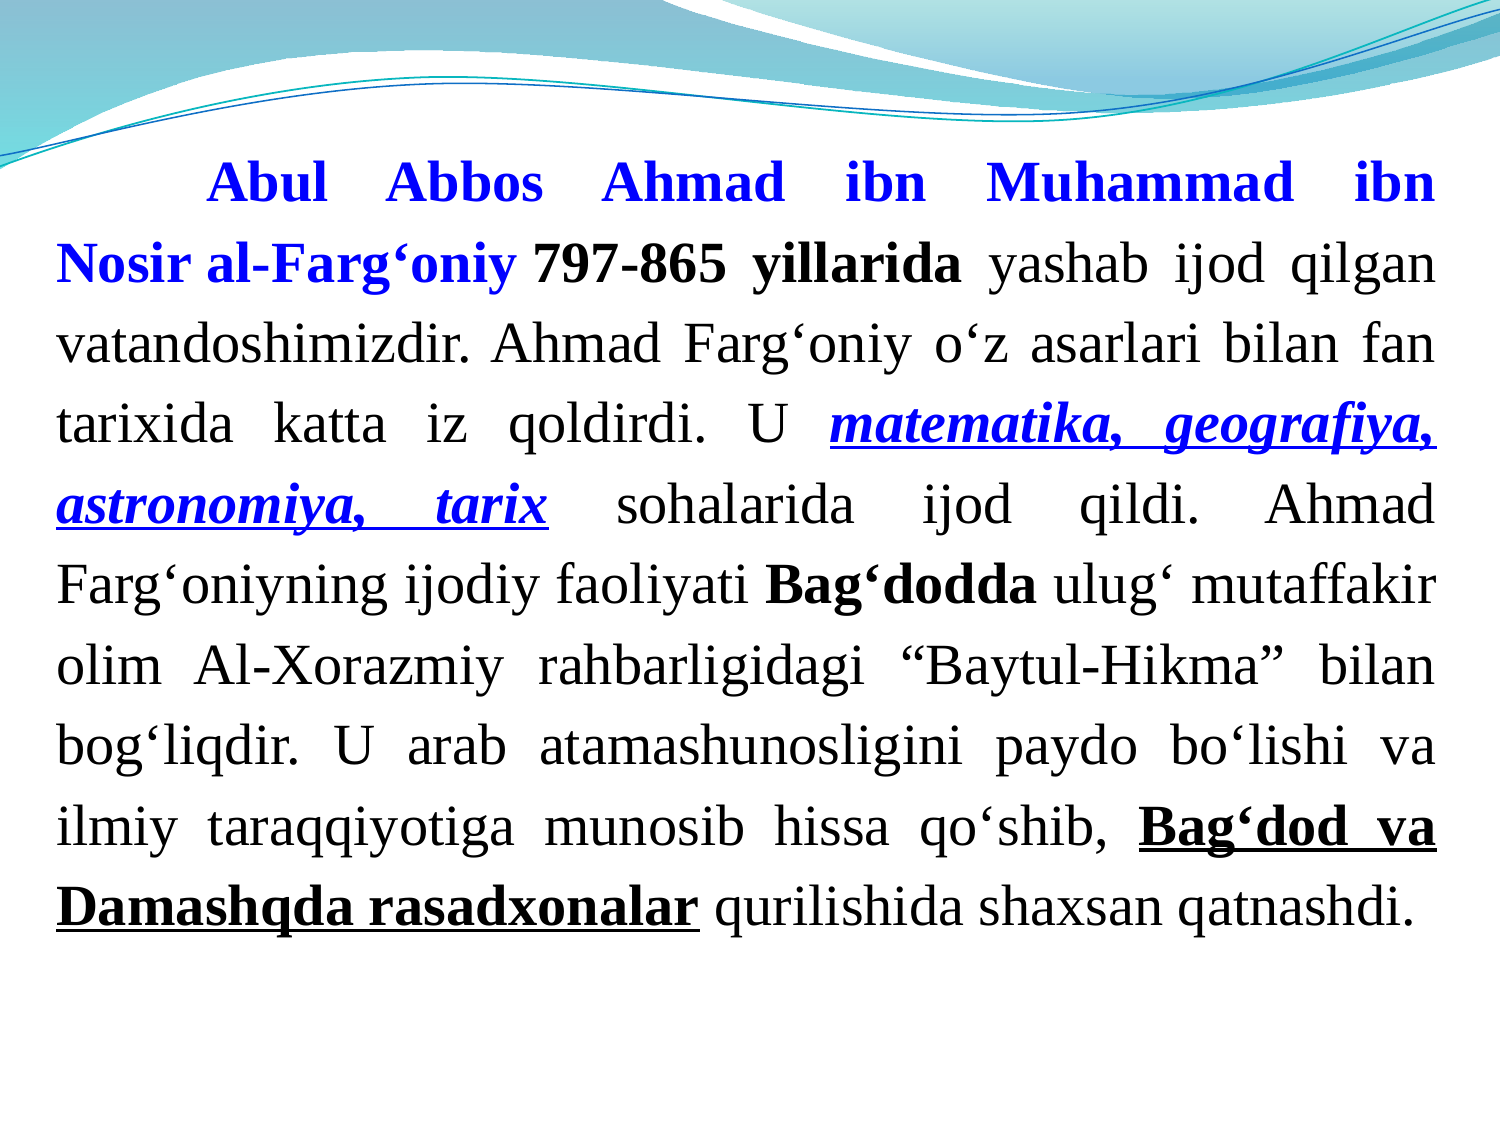

Abul Abbos Ahmad ibn Muhammad ibn Nosir al-Farg‘oniy 797-865 yillarida yashab ijod qilgan vatandoshimizdir. Ahmad Farg‘oniy o‘z asarlari bilan fan tarixida katta iz qoldirdi. U matematika, geografiya, astronomiya, tarix sohalarida ijod qildi. Ahmad Farg‘oniyning ijodiy faoliyati Bag‘dodda ulug‘ mutaffakir olim Al-Xorazmiy rahbarligidagi “Baytul-Hikma” bilan bog‘liqdir. U arab atamashunosligini paydo bo‘lishi va ilmiy taraqqiyotiga munosib hissa qo‘shib, Bag‘dod va Damashqda rasadxonalar qurilishida shaxsan qatnashdi.